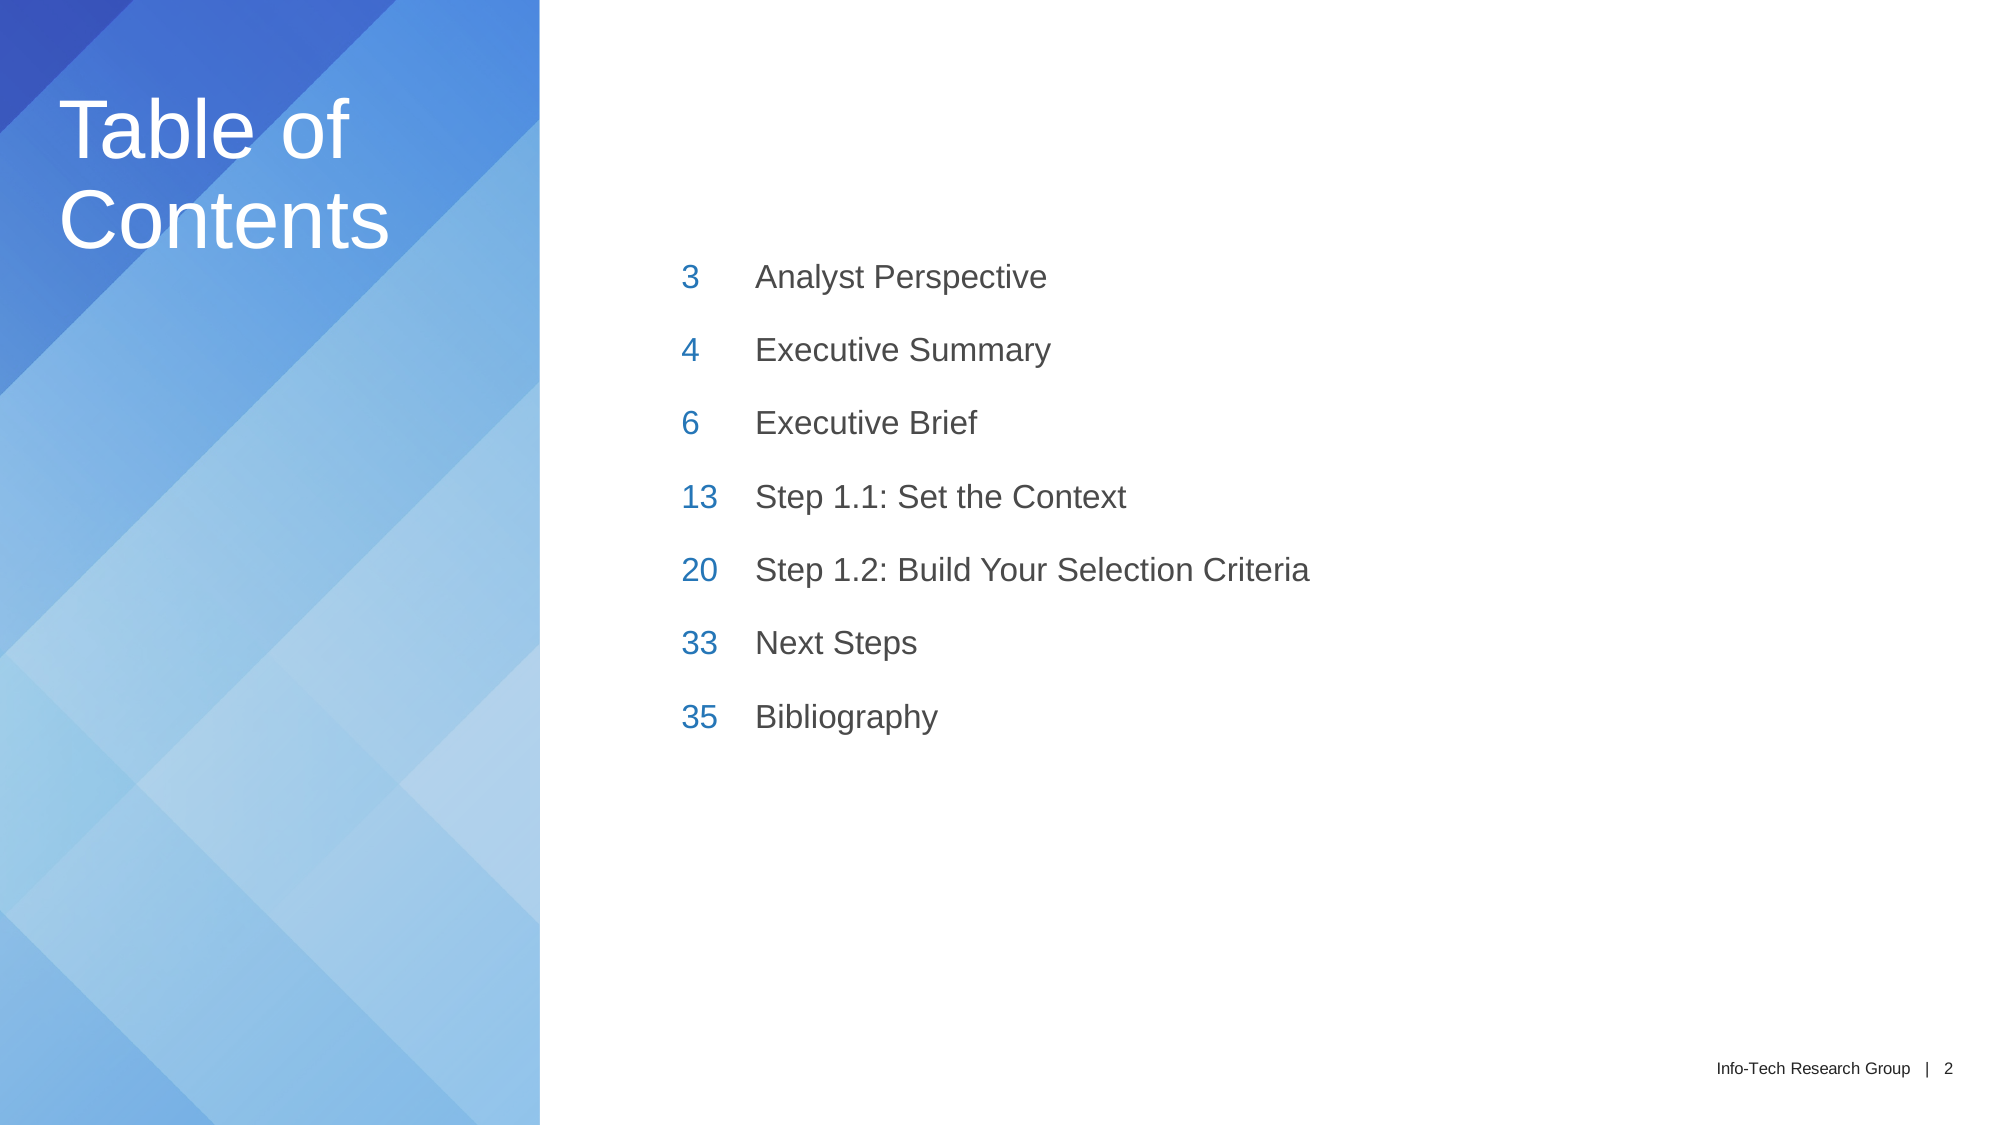

# Table of Contents
3	Analyst Perspective
4	Executive Summary
6	Executive Brief
13	Step 1.1: Set the Context
20	Step 1.2: Build Your Selection Criteria
33	Next Steps
35	Bibliography